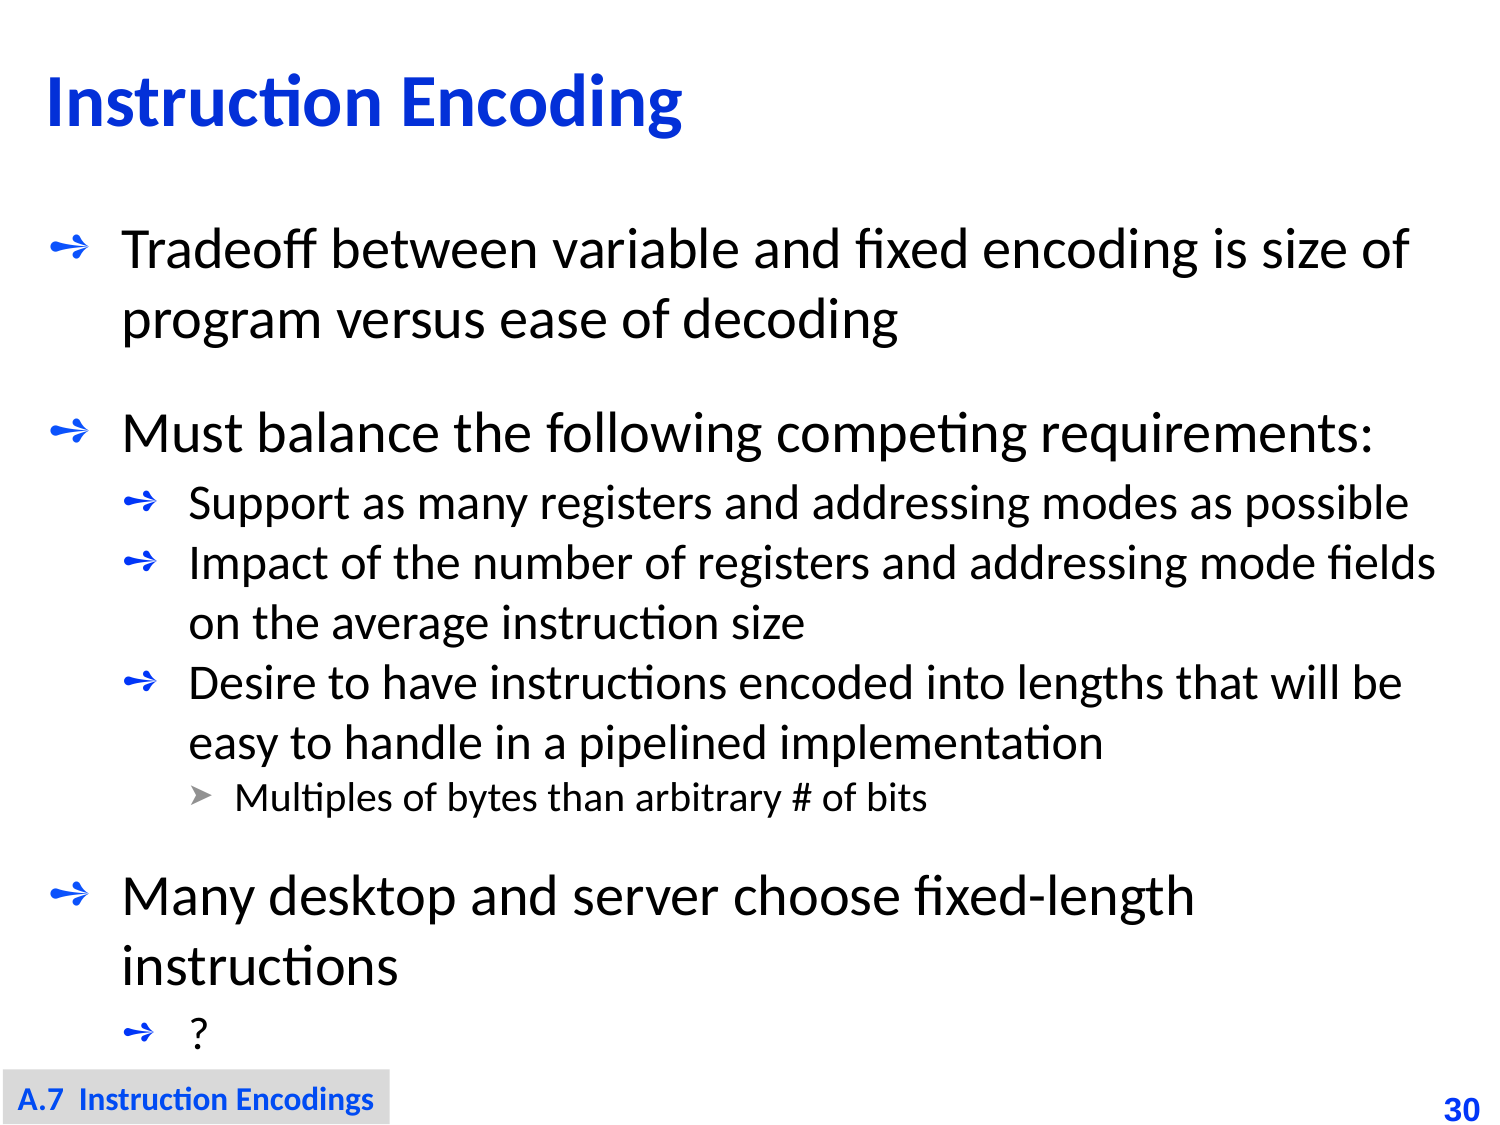

# Instruction Encoding
Tradeoff between variable and fixed encoding is size of program versus ease of decoding
Must balance the following competing requirements:
Support as many registers and addressing modes as possible
Impact of the number of registers and addressing mode fields on the average instruction size
Desire to have instructions encoded into lengths that will be easy to handle in a pipelined implementation
Multiples of bytes than arbitrary # of bits
Many desktop and server choose fixed-length instructions
?
A.7  Instruction Encodings
30